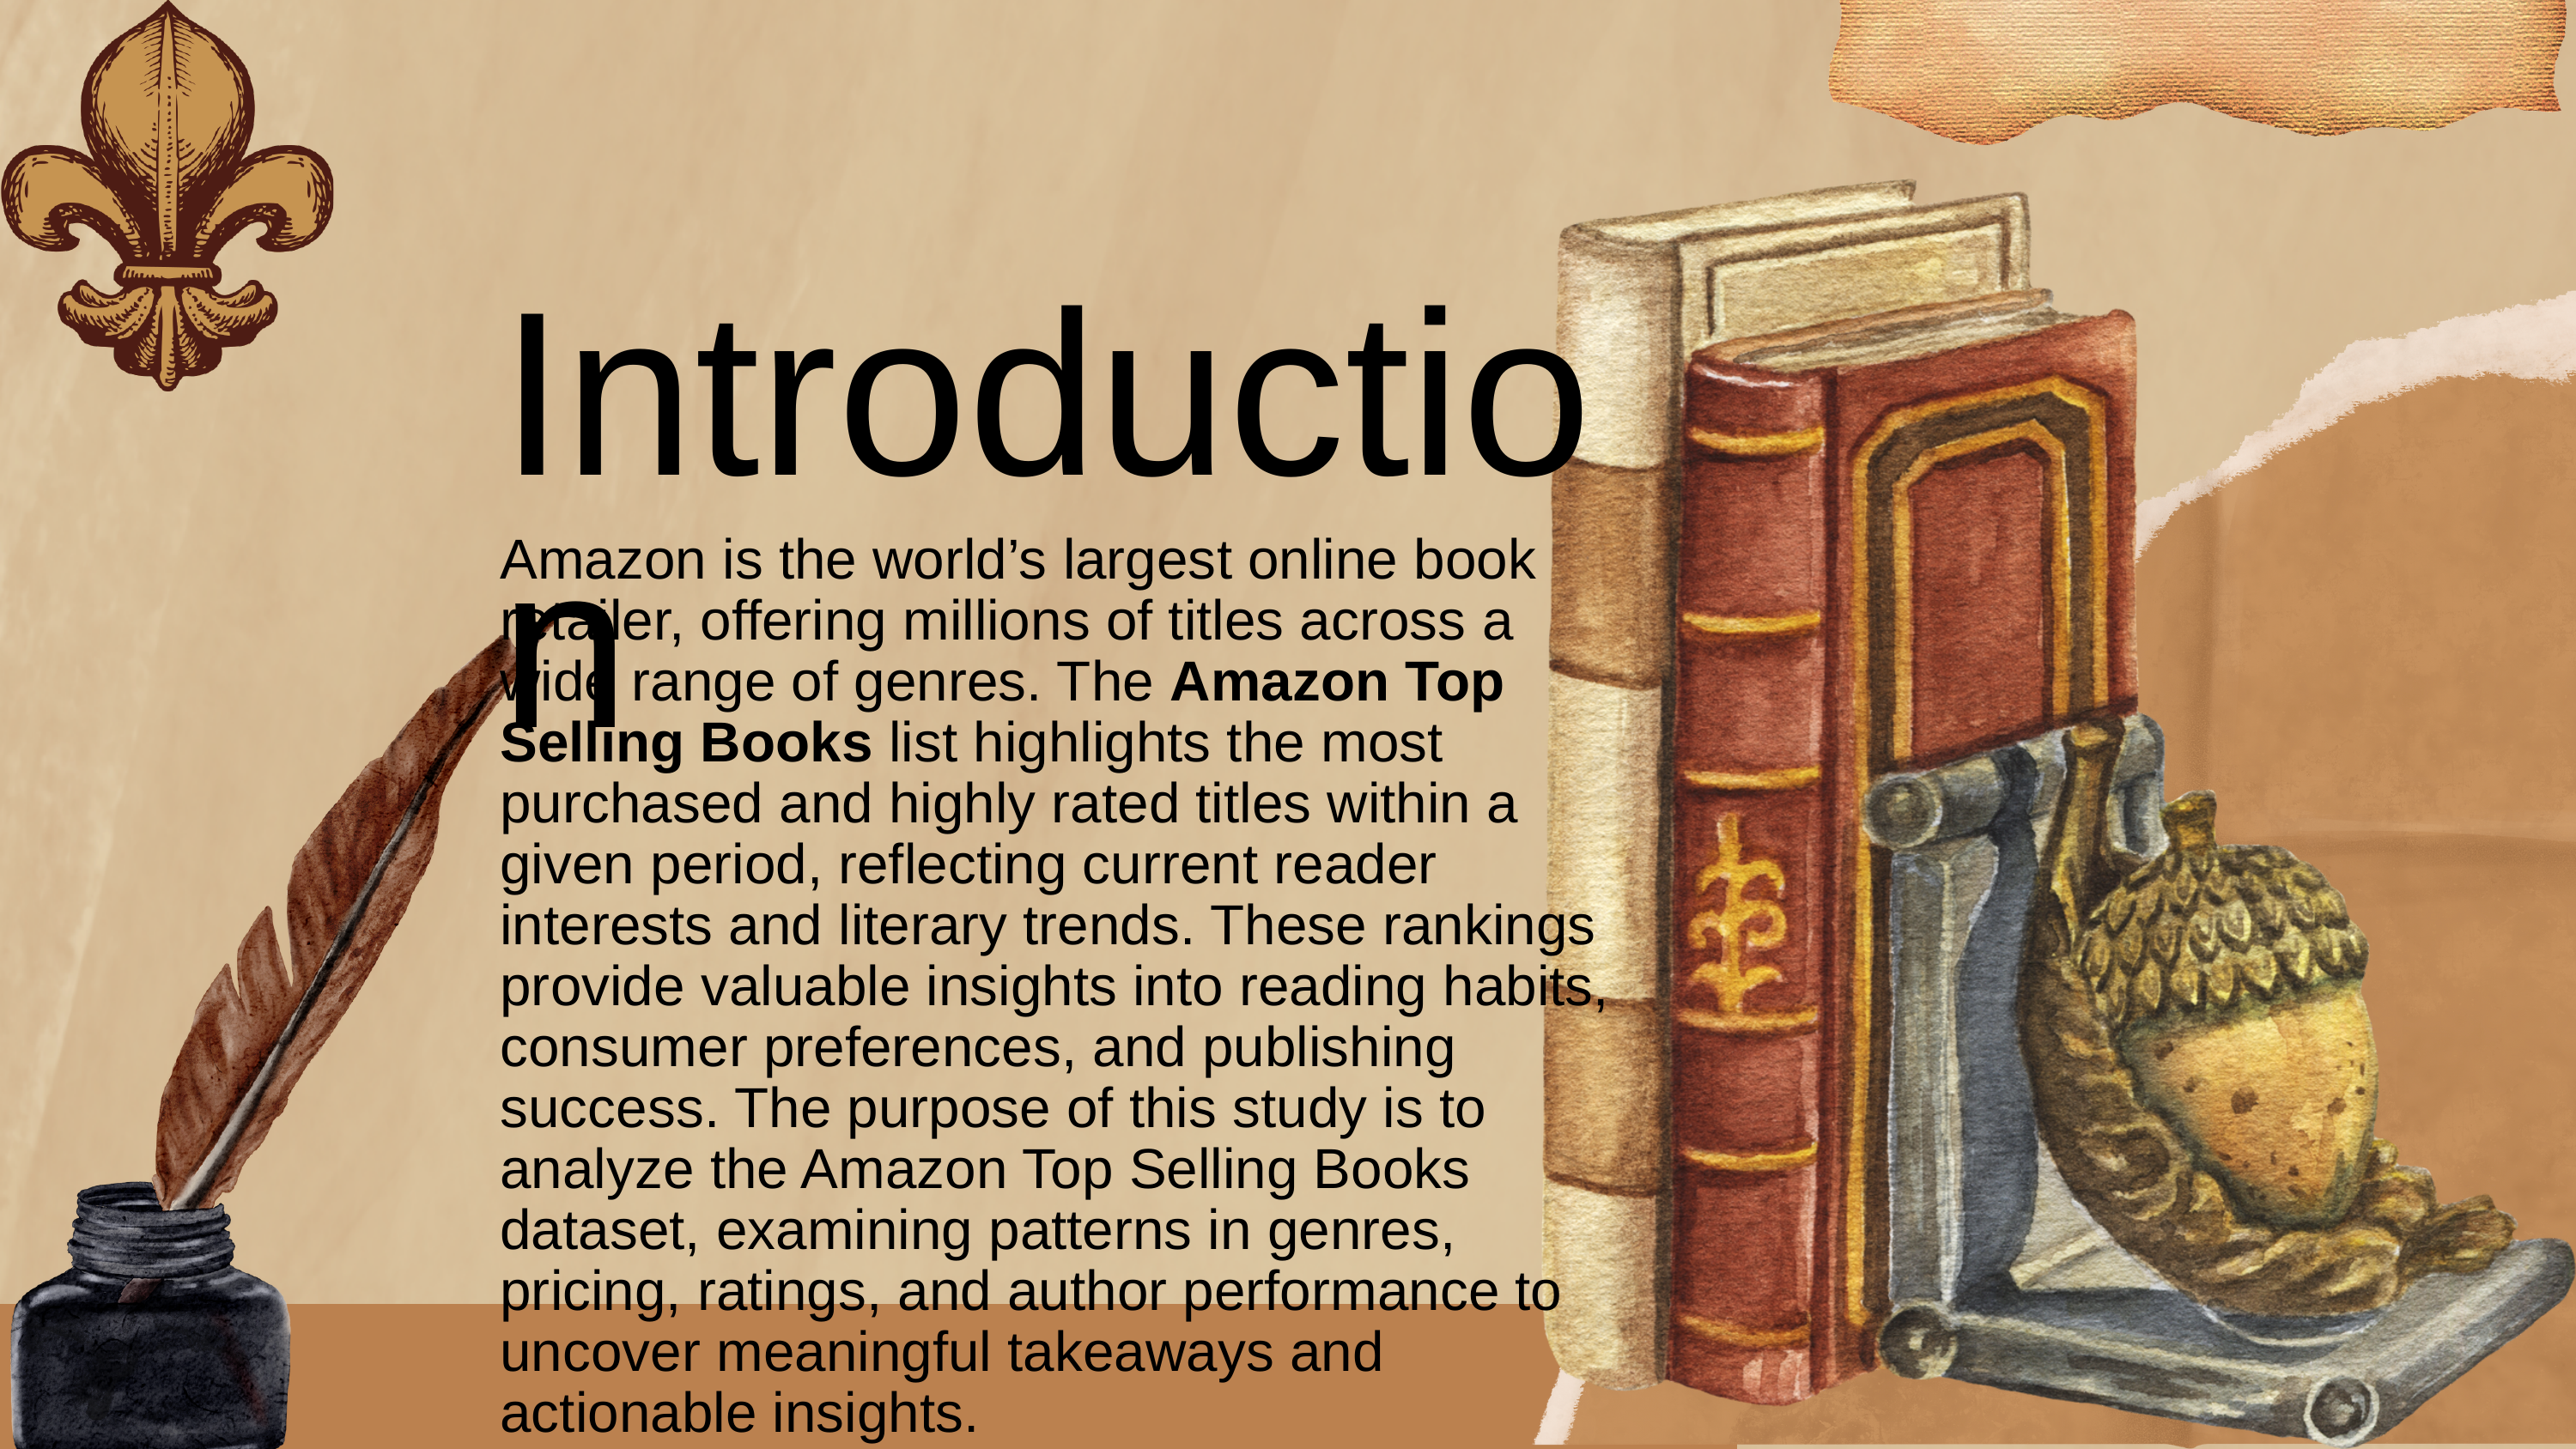

Introduction

Amazon is the world’s largest online book retailer, offering millions of titles across a wide range of genres. The Amazon Top Selling Books list highlights the most purchased and highly rated titles within a given period, reflecting current reader interests and literary trends. These rankings provide valuable insights into reading habits, consumer preferences, and publishing success. The purpose of this study is to analyze the Amazon Top Selling Books dataset, examining patterns in genres, pricing, ratings, and author performance to uncover meaningful takeaways and actionable insights.